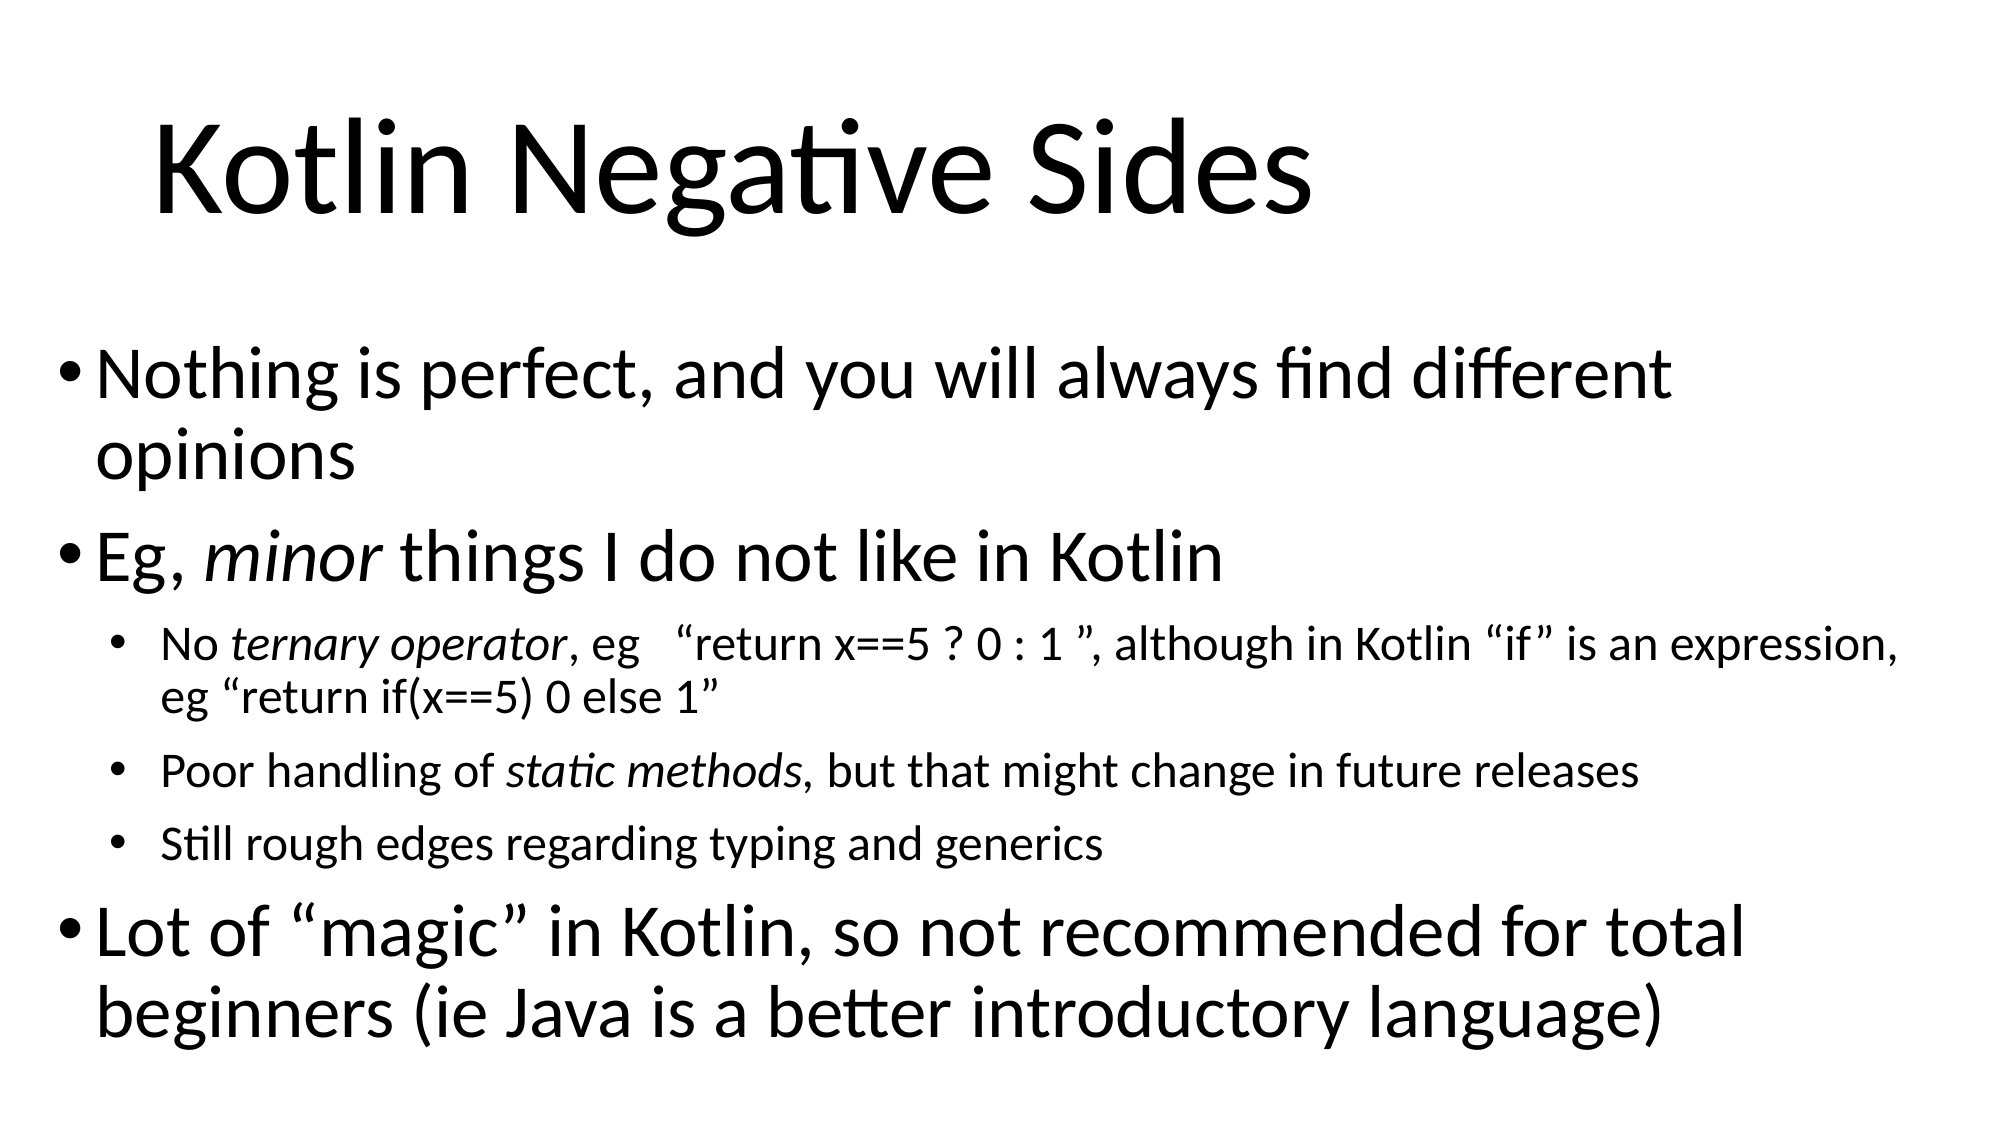

# Kotlin Negative Sides
Nothing is perfect, and you will always find different opinions
Eg, minor things I do not like in Kotlin
No ternary operator, eg   “return x==5 ? 0 : 1 ”, although in Kotlin “if” is an expression, eg “return if(x==5) 0 else 1”
Poor handling of static methods, but that might change in future releases
Still rough edges regarding typing and generics
Lot of “magic” in Kotlin, so not recommended for total beginners (ie Java is a better introductory language)